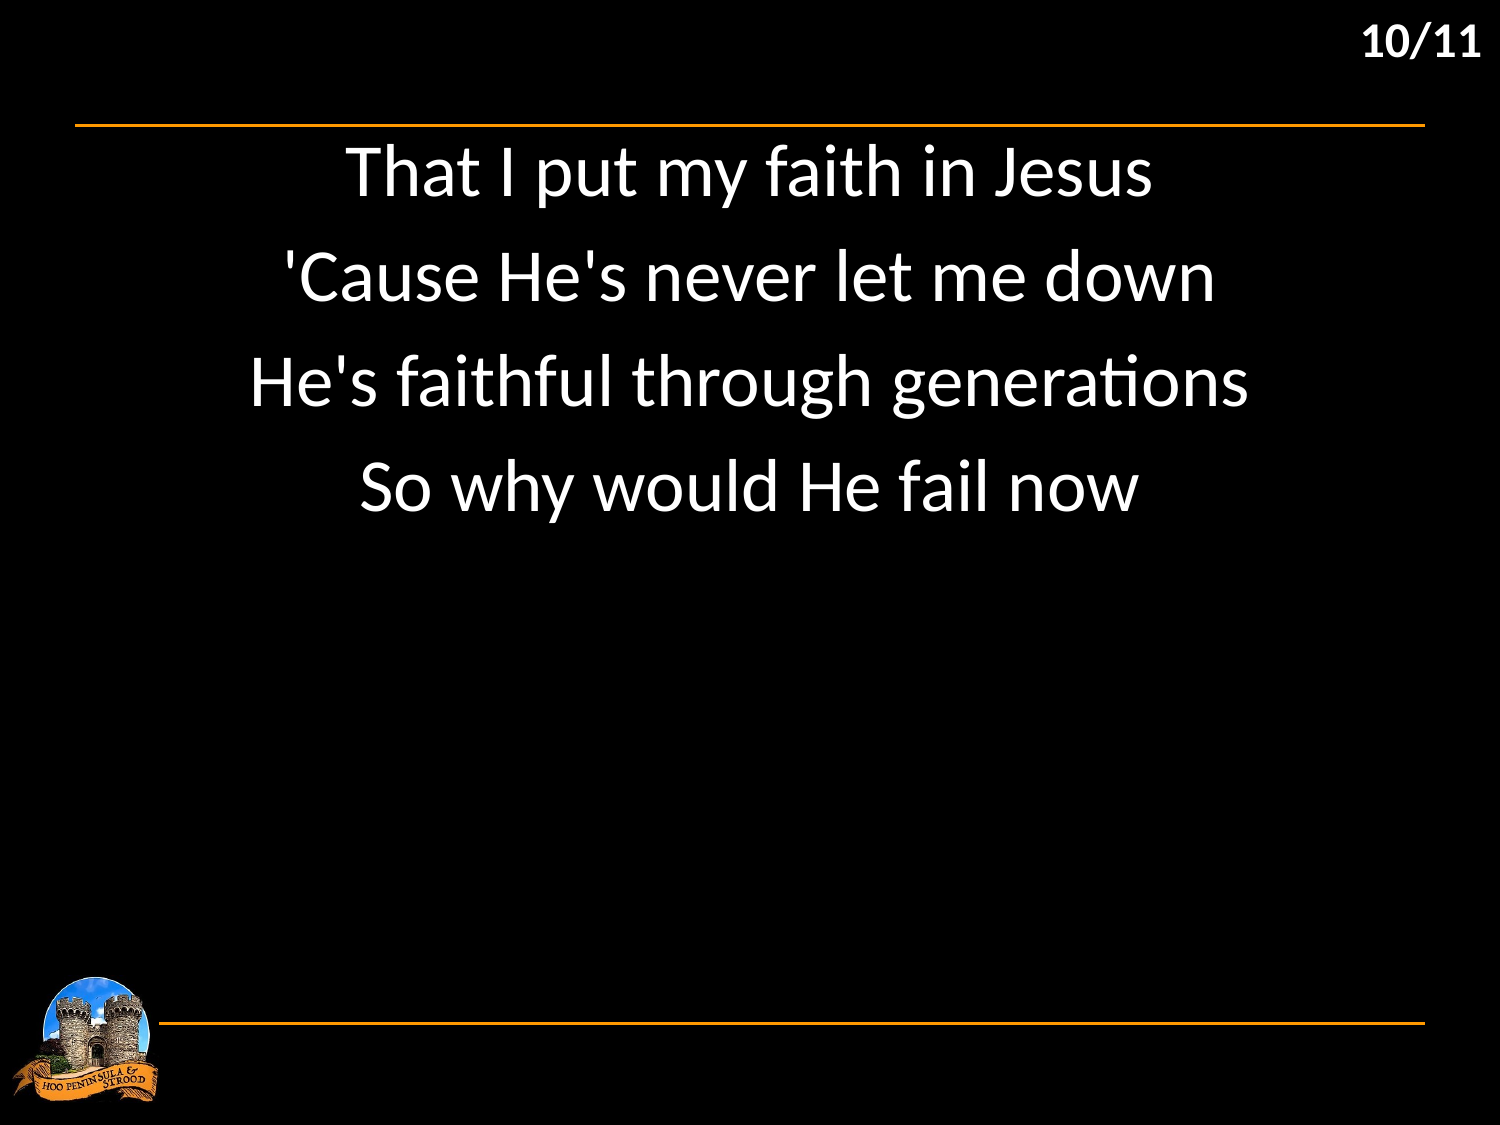

10/11
That I put my faith in Jesus
'Cause He's never let me down
He's faithful through generations
So why would He fail now